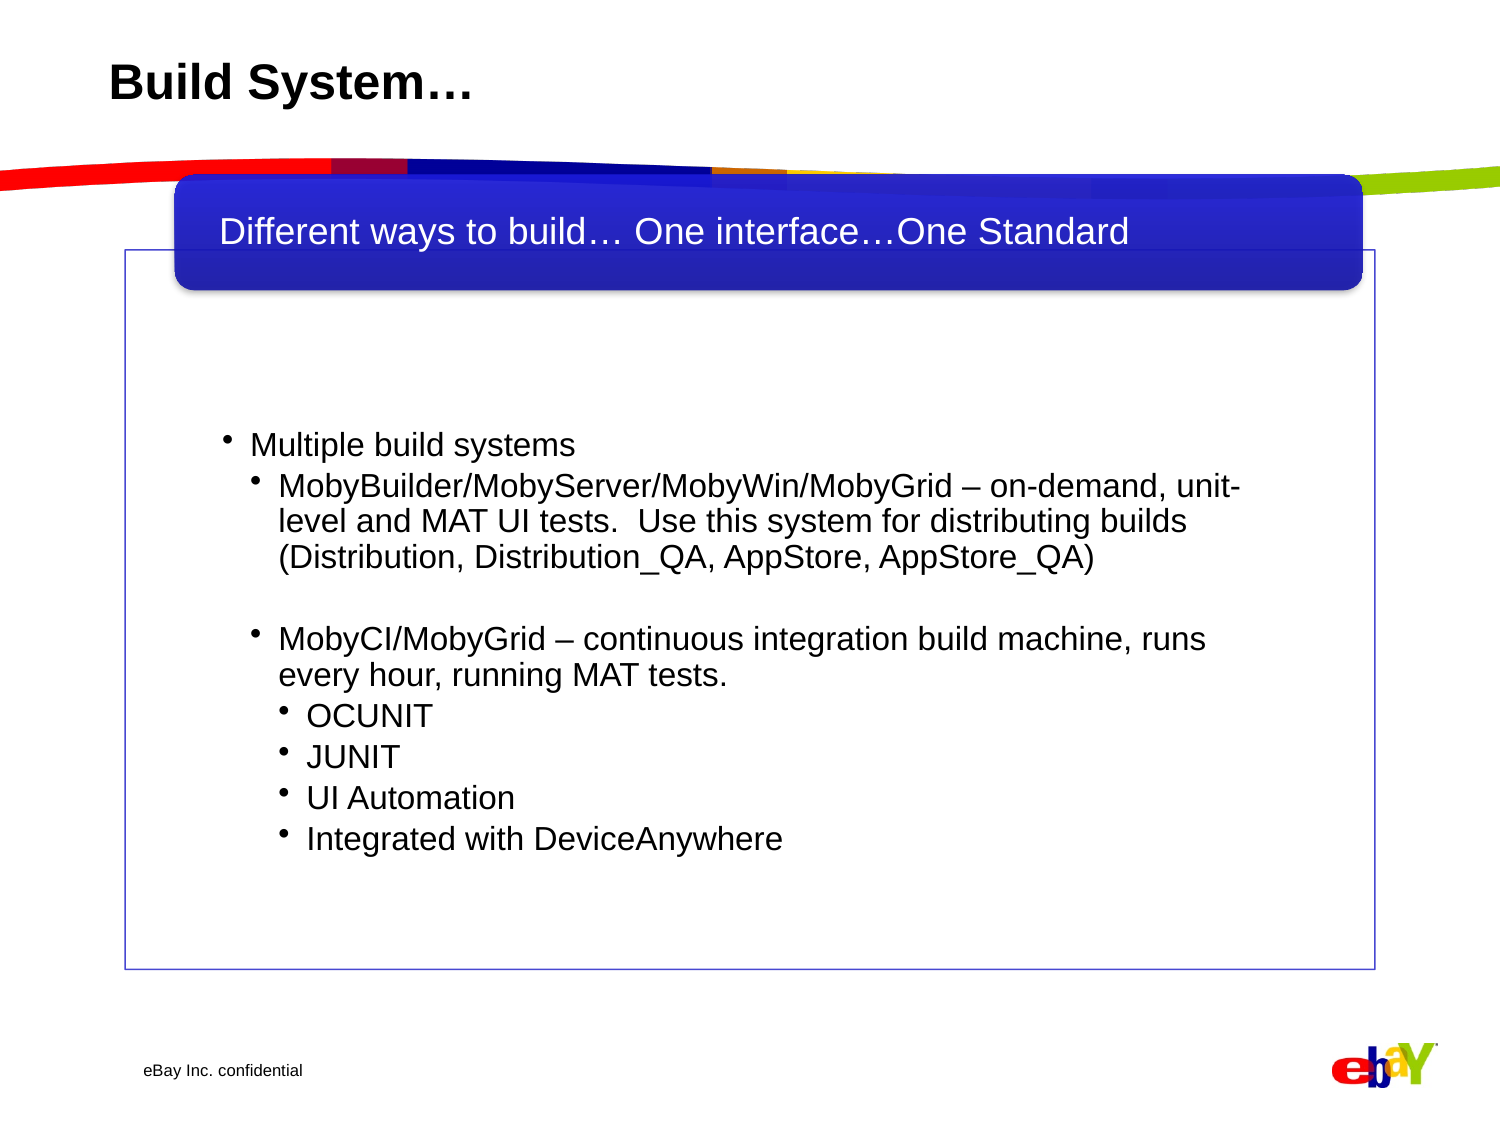

# Build System…
Multiple build systems
MobyBuilder/MobyServer/MobyWin/MobyGrid – on-demand, unit-level and MAT UI tests.  Use this system for distributing builds (Distribution, Distribution_QA, AppStore, AppStore_QA)

MobyCI/MobyGrid – continuous integration build machine, runs every hour, running MAT tests.
OCUNIT
JUNIT
UI Automation
Integrated with DeviceAnywhere
Different ways to build… One interface…One Standard